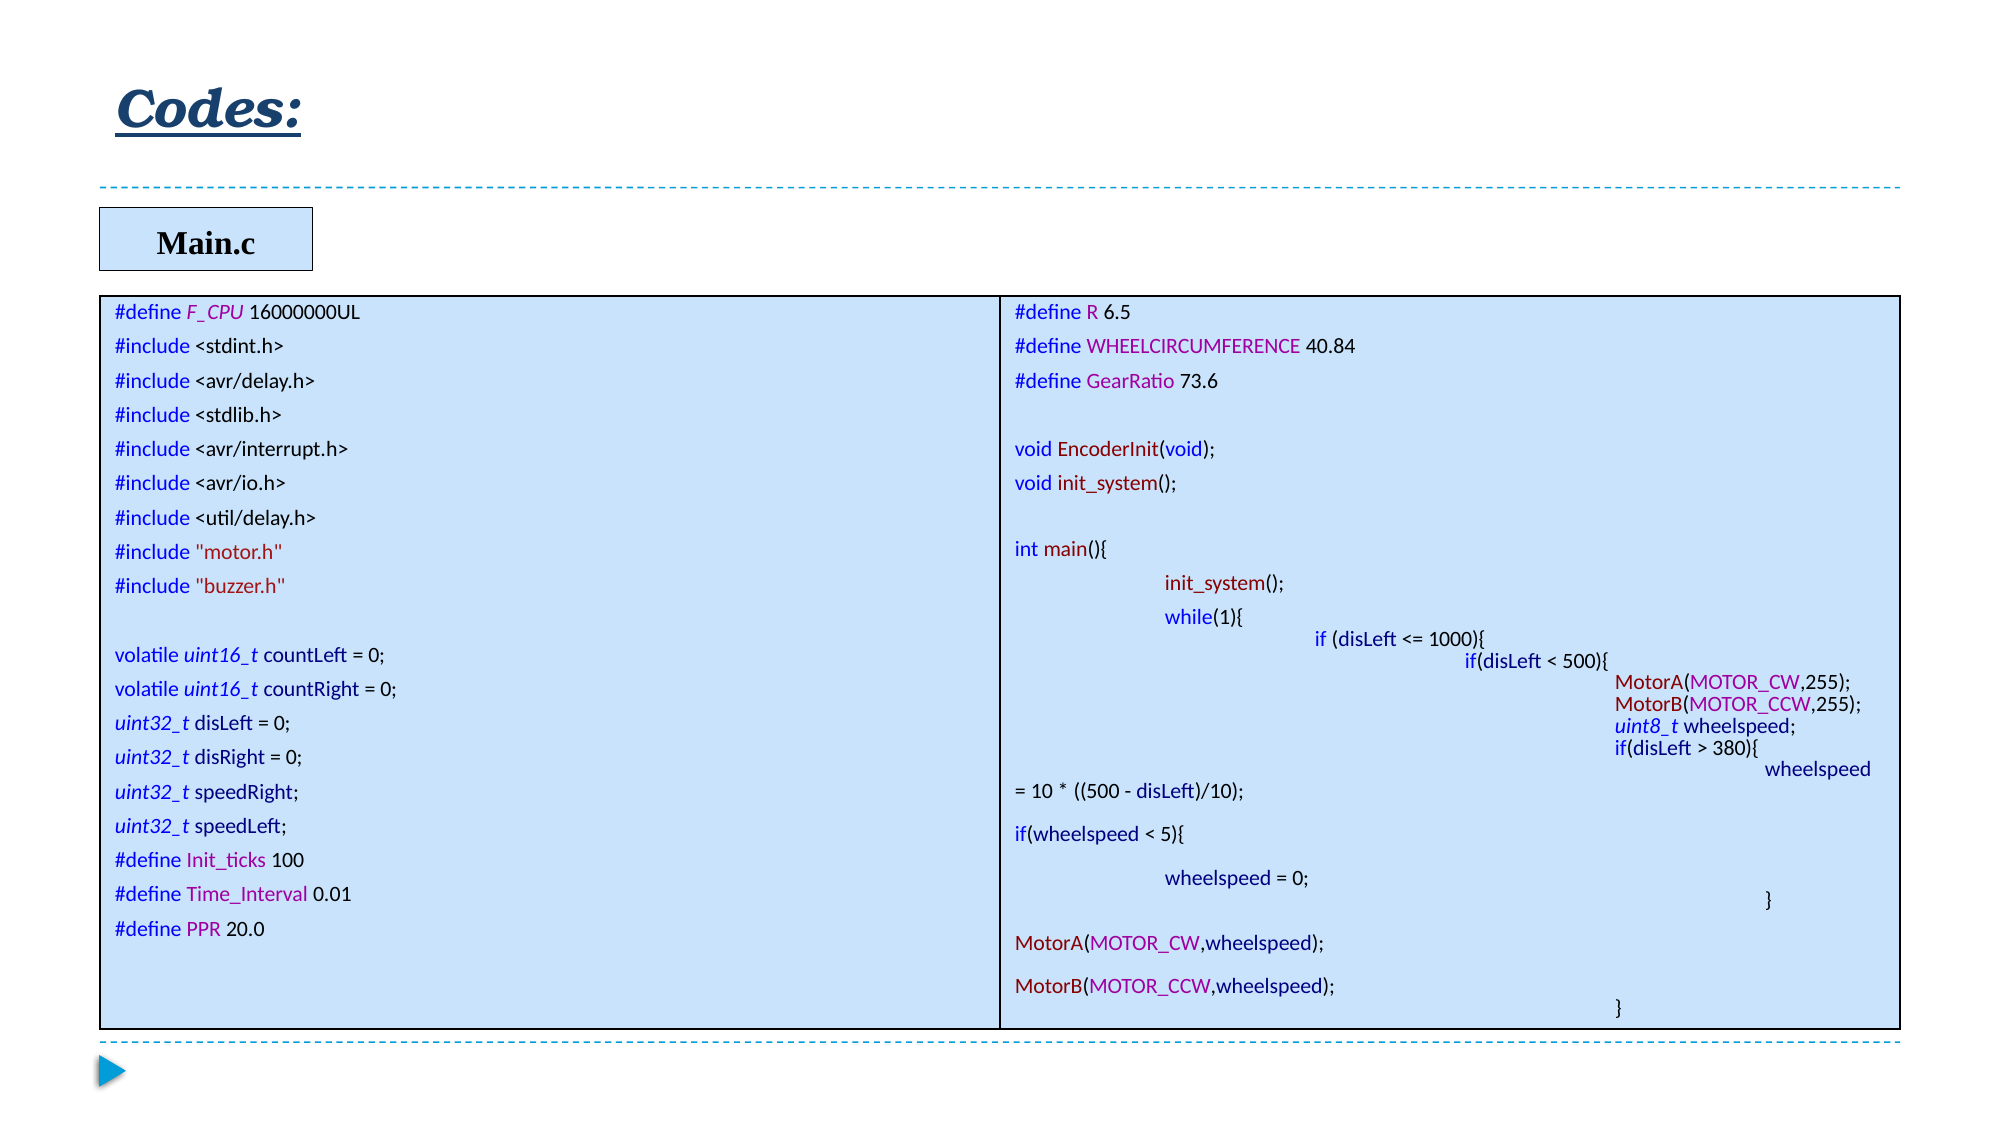

# Codes:
Main.c
| #define F\_CPU 16000000UL #include <stdint.h> #include <avr/delay.h> #include <stdlib.h> #include <avr/interrupt.h> #include <avr/io.h> #include <util/delay.h> #include "motor.h" #include "buzzer.h" volatile uint16\_t countLeft = 0; volatile uint16\_t countRight = 0; uint32\_t disLeft = 0; uint32\_t disRight = 0; uint32\_t speedRight; uint32\_t speedLeft; #define Init\_ticks 100 #define Time\_Interval 0.01 #define PPR 20.0 | #define R 6.5 #define WHEELCIRCUMFERENCE 40.84 #define GearRatio 73.6 void EncoderInit(void); void init\_system(); int main(){ init\_system(); while(1){ if (disLeft <= 1000){ if(disLeft < 500){ MotorA(MOTOR\_CW,255); MotorB(MOTOR\_CCW,255); uint8\_t wheelspeed; if(disLeft > 380){ wheelspeed = 10 \* ((500 - disLeft)/10); if(wheelspeed < 5){ wheelspeed = 0; } MotorA(MOTOR\_CW,wheelspeed); MotorB(MOTOR\_CCW,wheelspeed); } |
| --- | --- |
30